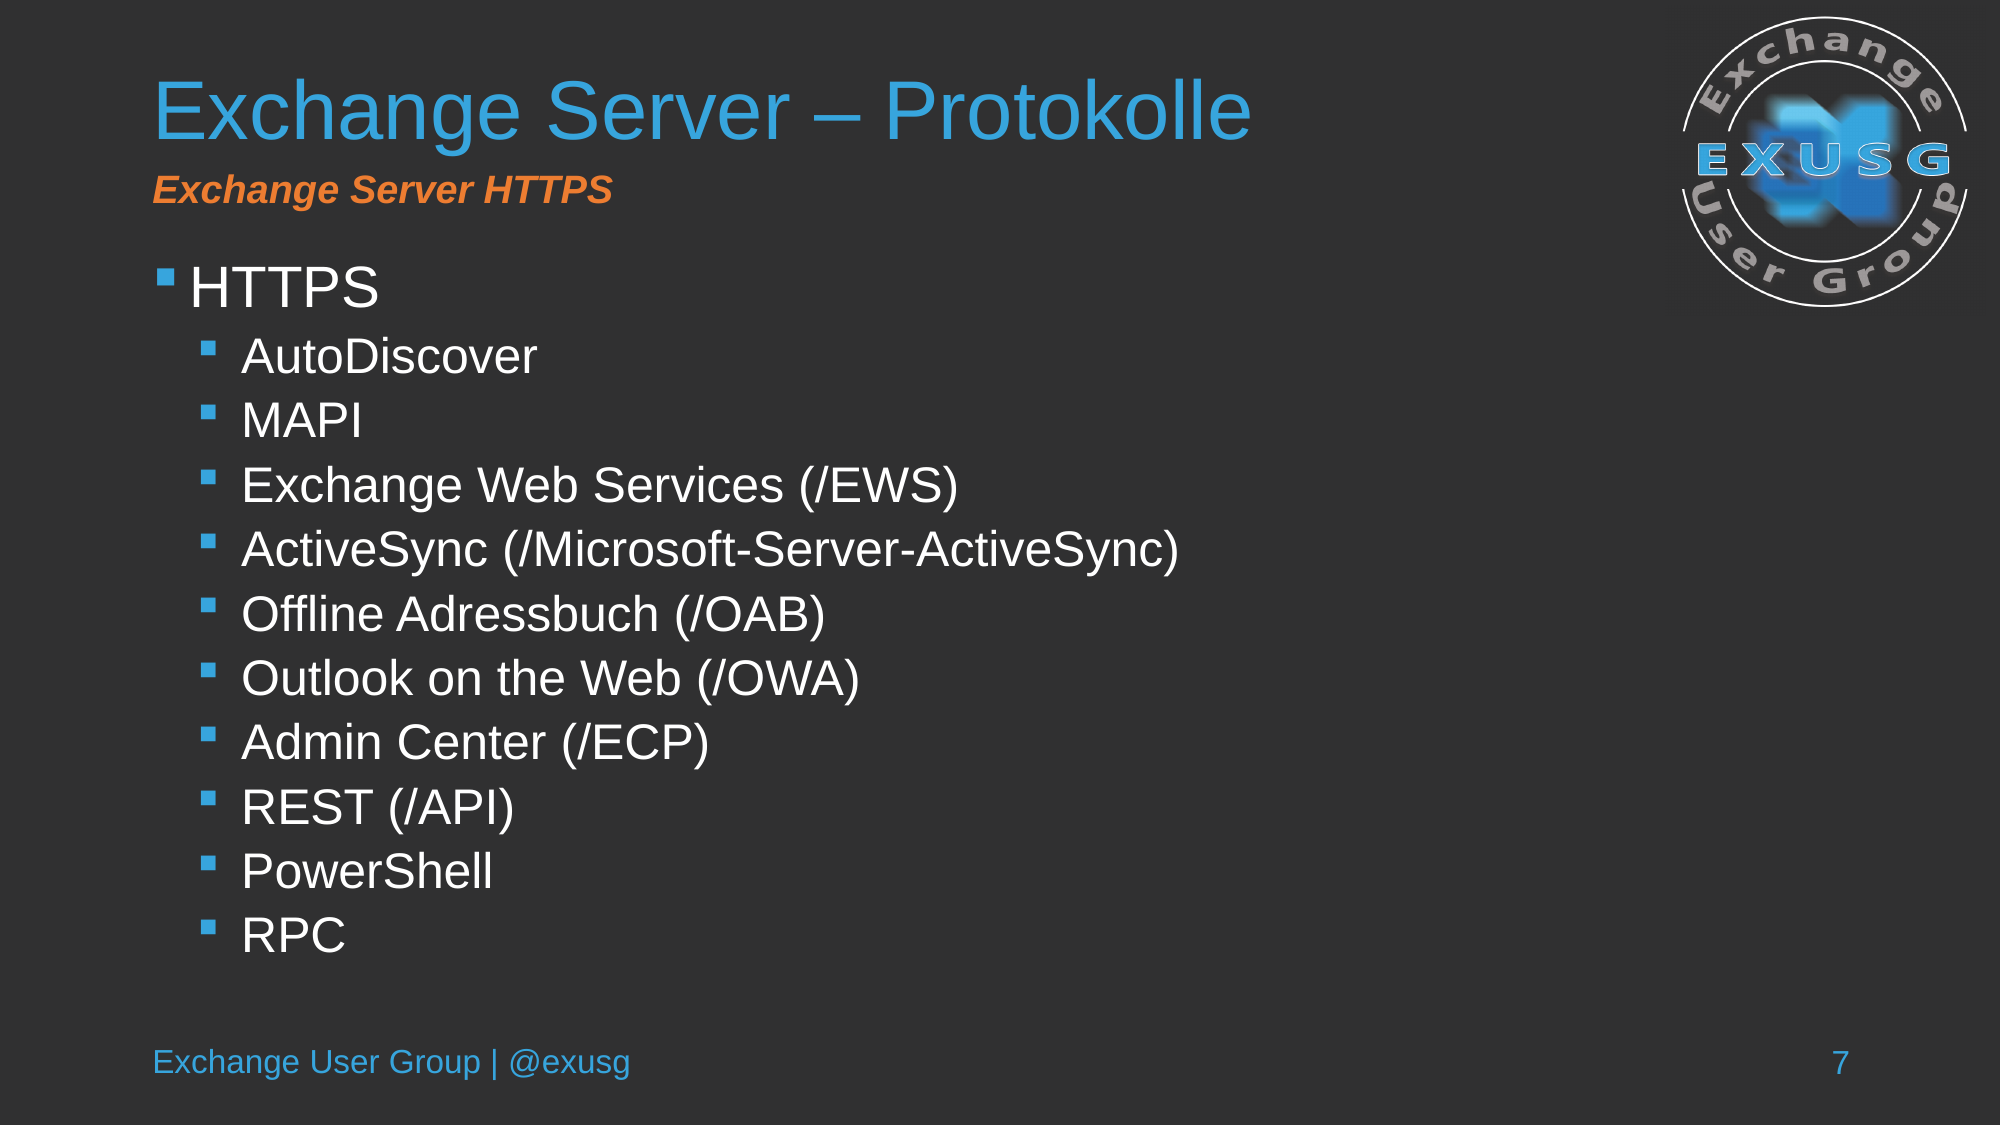

# Exchange Server – Protokolle
Exchange Server HTTPS
HTTPS
AutoDiscover
MAPI
Exchange Web Services (/EWS)
ActiveSync (/Microsoft-Server-ActiveSync)
Offline Adressbuch (/OAB)
Outlook on the Web (/OWA)
Admin Center (/ECP)
REST (/API)
PowerShell
RPC